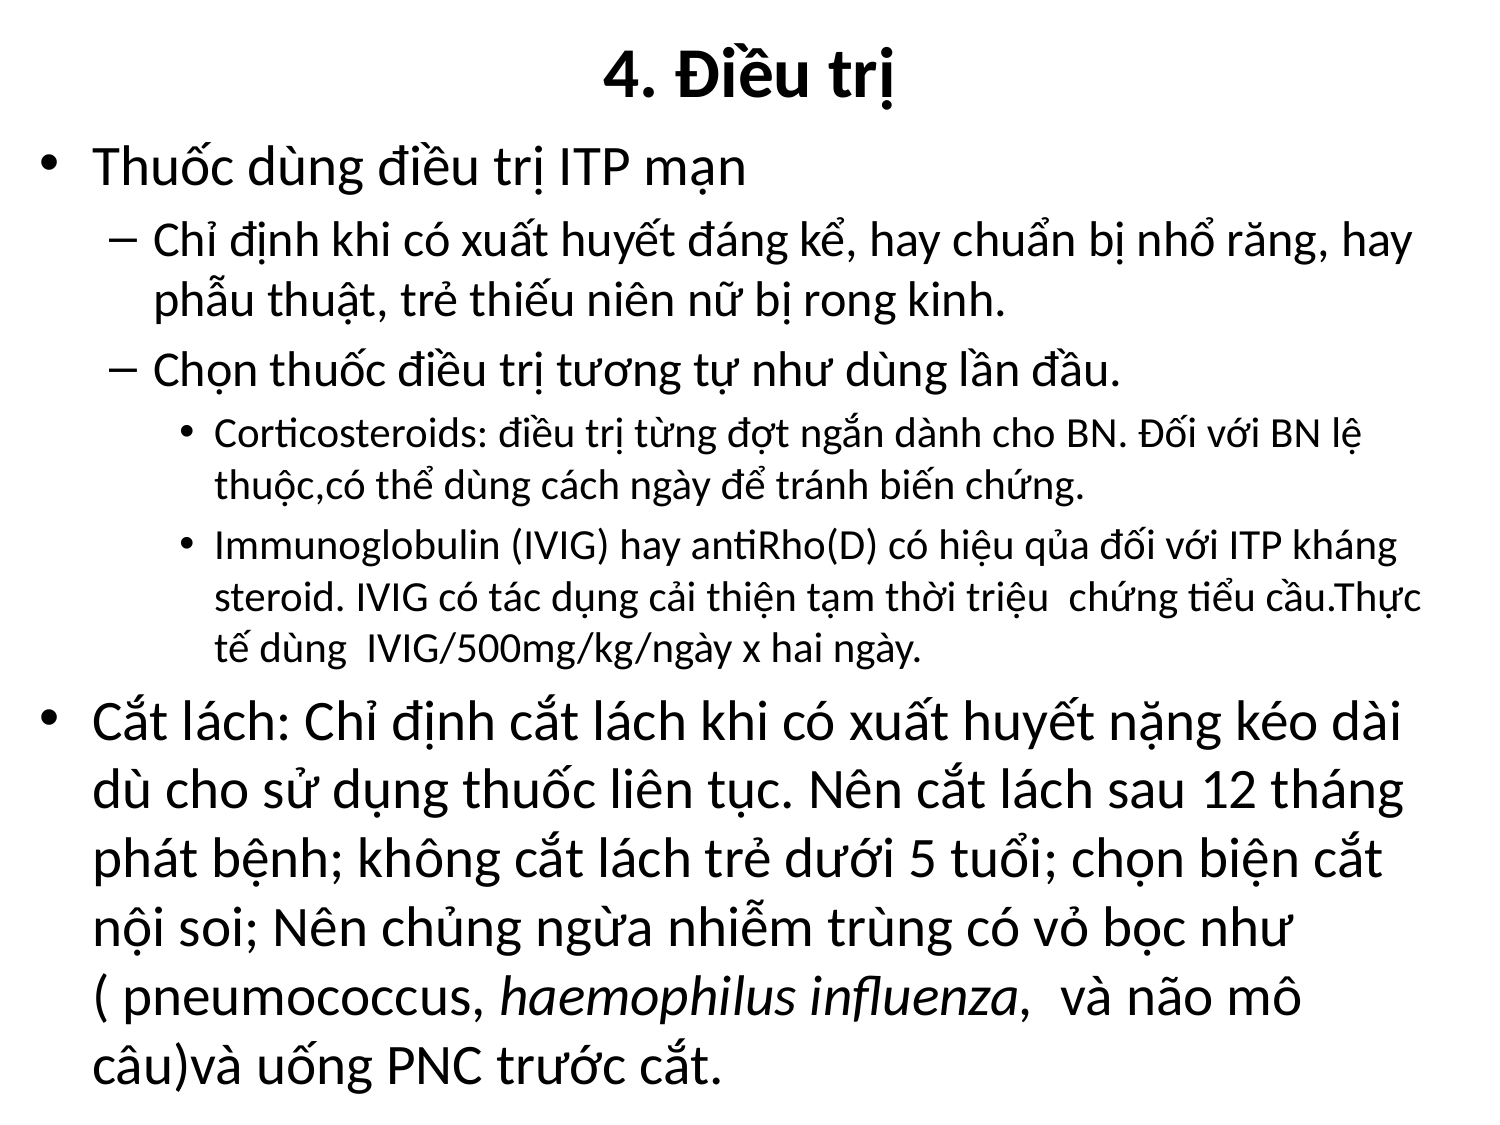

# 4. Điều trị
Thuốc dùng điều trị ITP mạn
Chỉ định khi có xuất huyết đáng kể, hay chuẩn bị nhổ răng, hay phẫu thuật, trẻ thiếu niên nữ bị rong kinh.
Chọn thuốc điều trị tương tự như dùng lần đầu.
Corticosteroids: điều trị từng đợt ngắn dành cho BN. Đối với BN lệ thuộc,có thể dùng cách ngày để tránh biến chứng.
Immunoglobulin (IVIG) hay antiRho(D) có hiệu qủa đối với ITP kháng steroid. IVIG có tác dụng cải thiện tạm thời triệu  chứng tiểu cầu.Thực tế dùng  IVIG/500mg/kg/ngày x hai ngày.
Cắt lách: Chỉ định cắt lách khi có xuất huyết nặng kéo dài dù cho sử dụng thuốc liên tục. Nên cắt lách sau 12 tháng phát bệnh; không cắt lách trẻ dưới 5 tuổi; chọn biện cắt nội soi; Nên chủng ngừa nhiễm trùng có vỏ bọc như ( pneumococcus, haemophilus influenza,  và não mô câu)và uống PNC trước cắt.